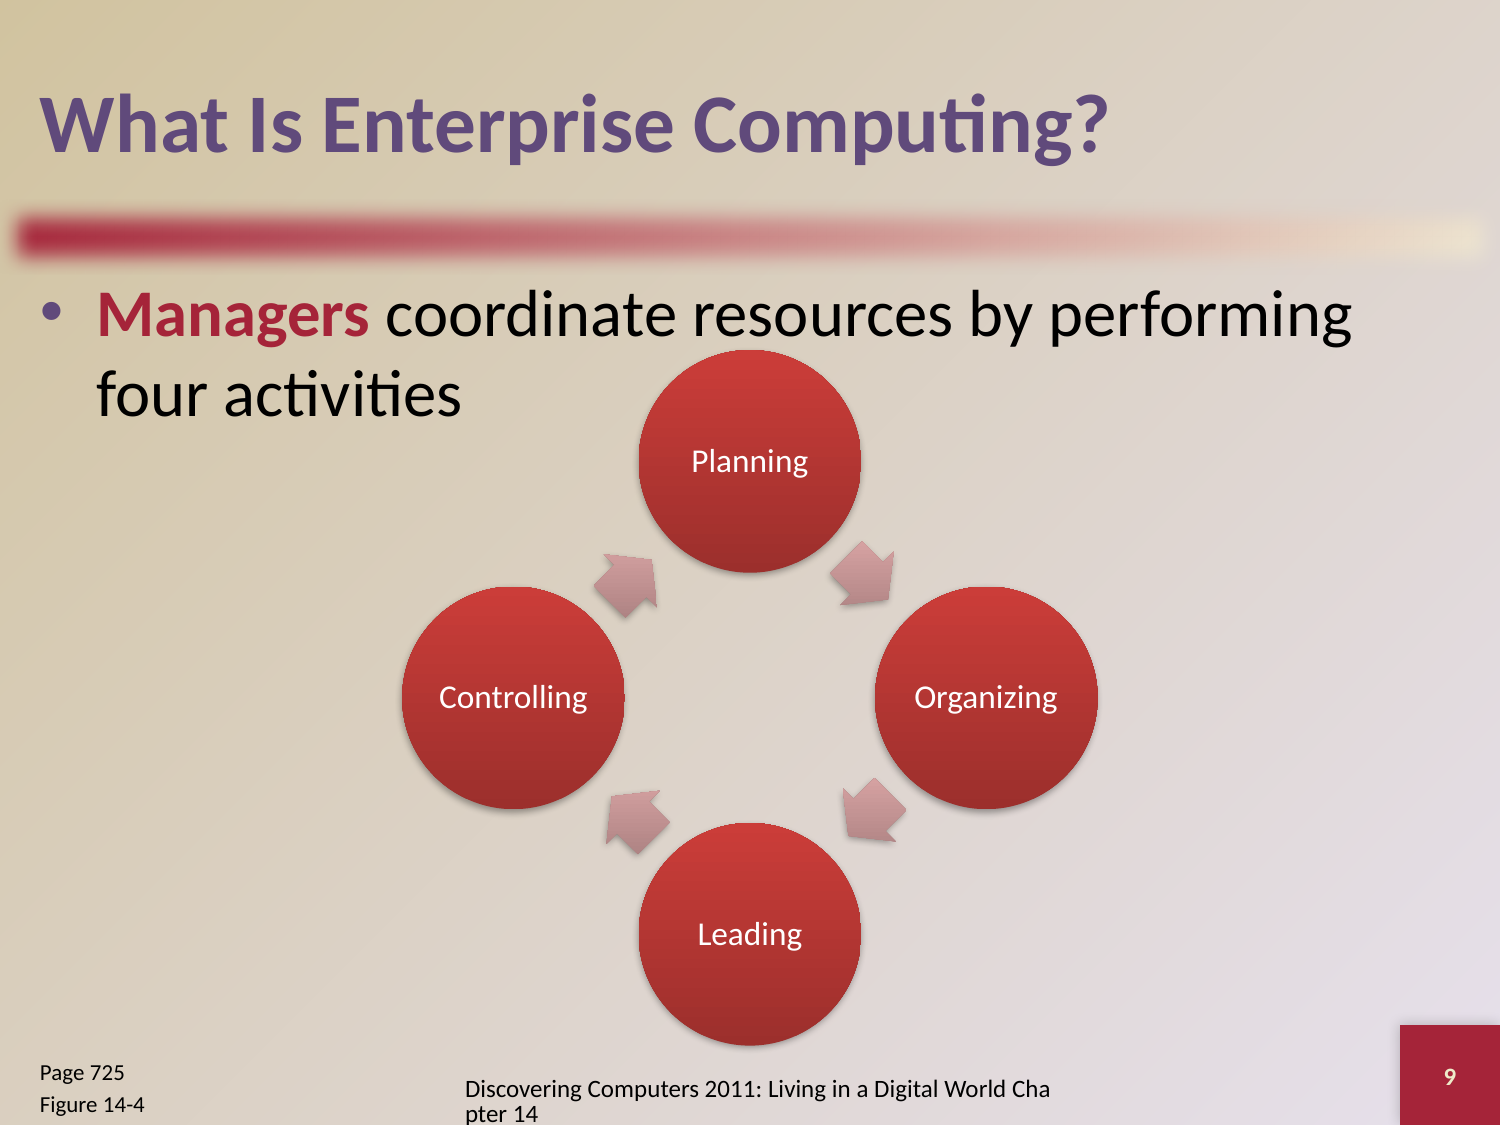

# What Is Enterprise Computing?
Managers coordinate resources by performing four activities
Planning

Organizing

Leading

Controlling

9
Page 725
Figure 14-4
Discovering Computers 2011: Living in a Digital World Chapter 14